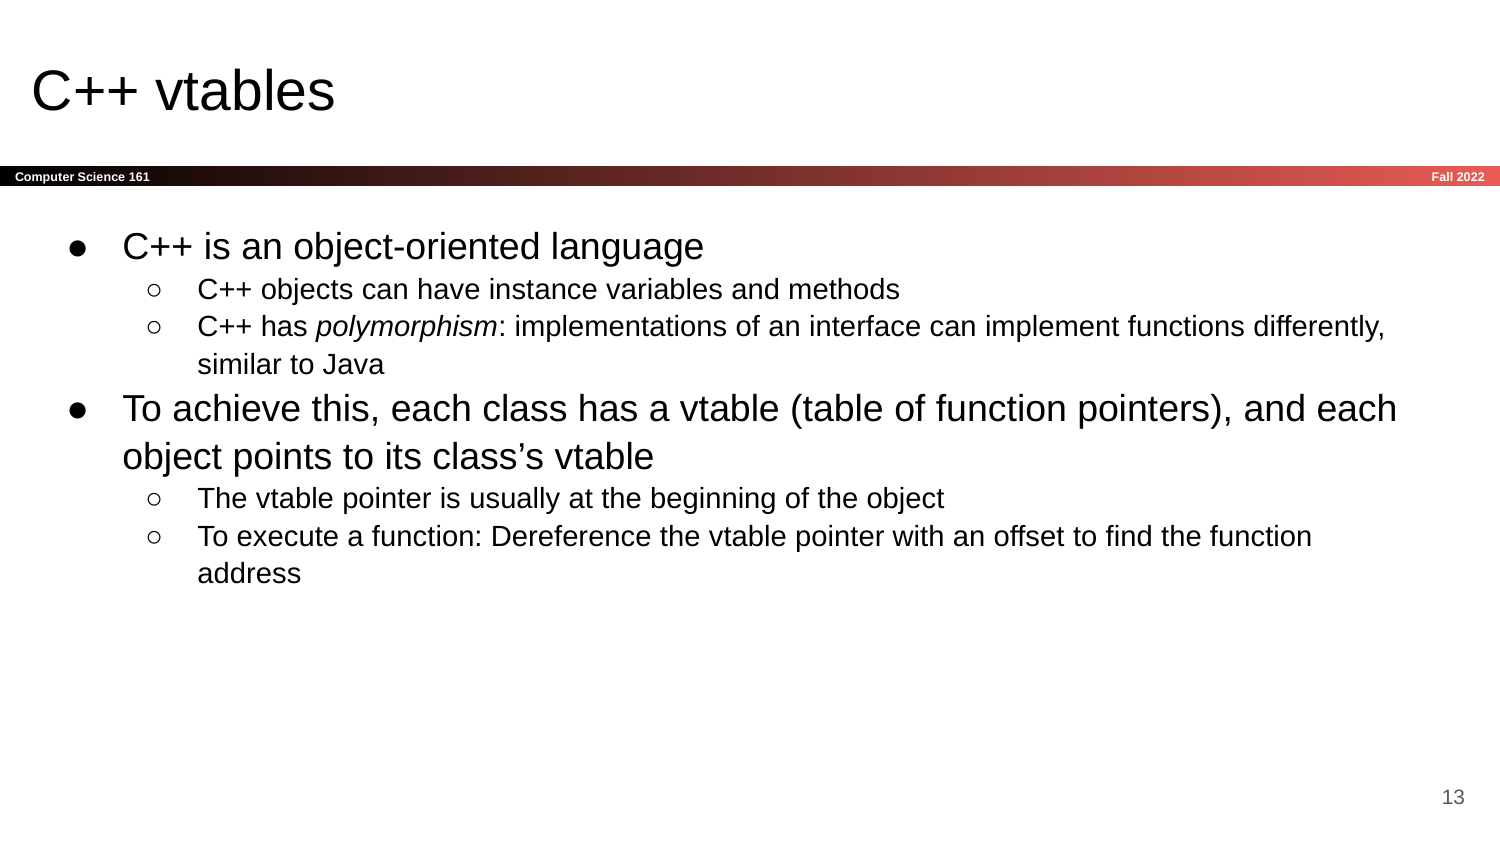

# C++ vtables
C++ is an object-oriented language
C++ objects can have instance variables and methods
C++ has polymorphism: implementations of an interface can implement functions differently, similar to Java
To achieve this, each class has a vtable (table of function pointers), and each object points to its class’s vtable
The vtable pointer is usually at the beginning of the object
To execute a function: Dereference the vtable pointer with an offset to find the function address
13